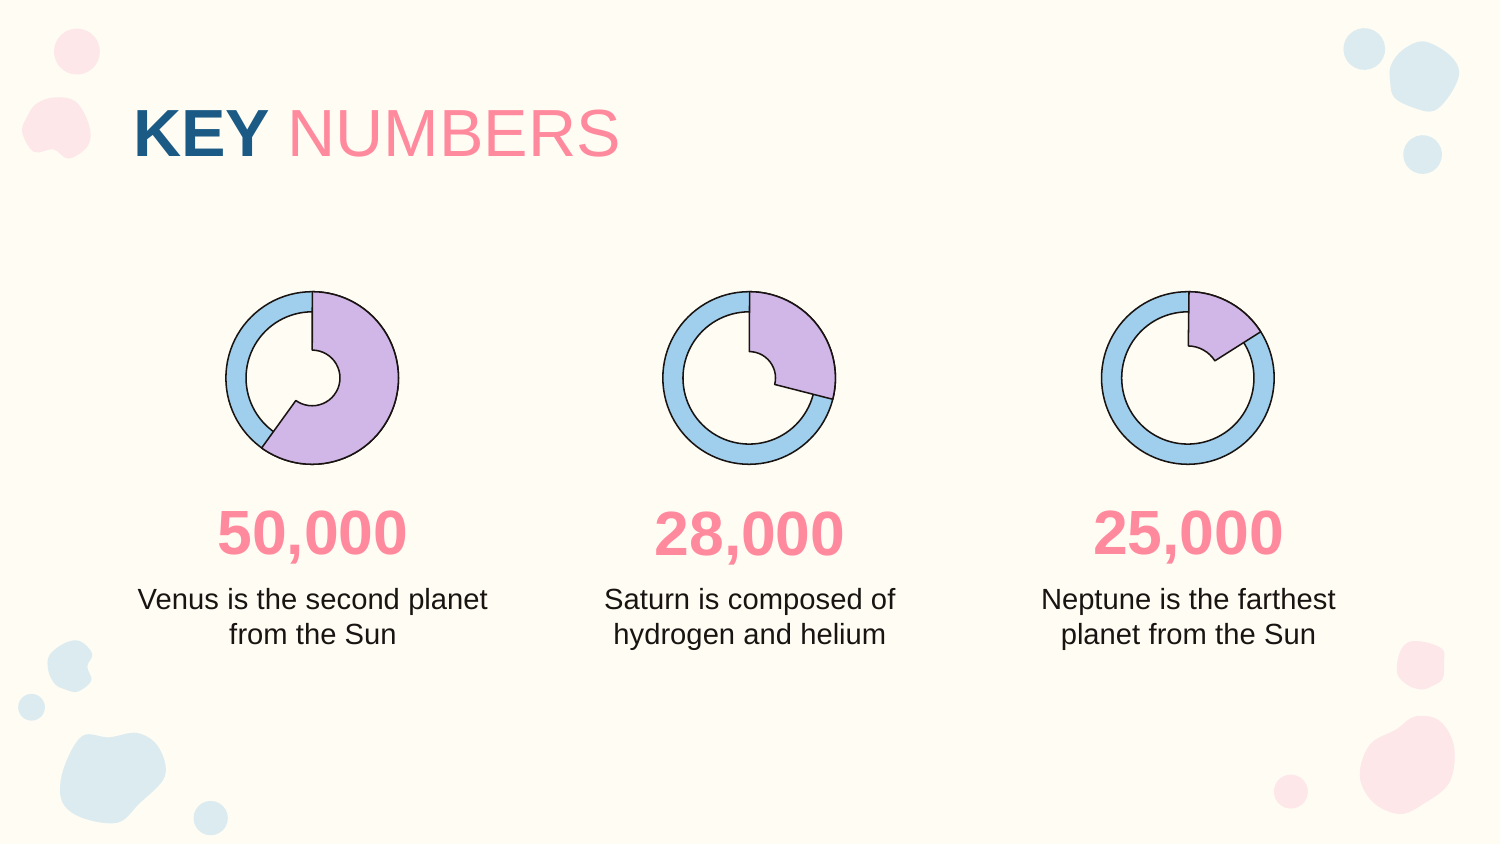

KEY NUMBERS

50,000
# 25,000
28,000
Venus is the second planet from the Sun
Neptune is the farthest planet from the Sun
Saturn is composed of hydrogen and helium